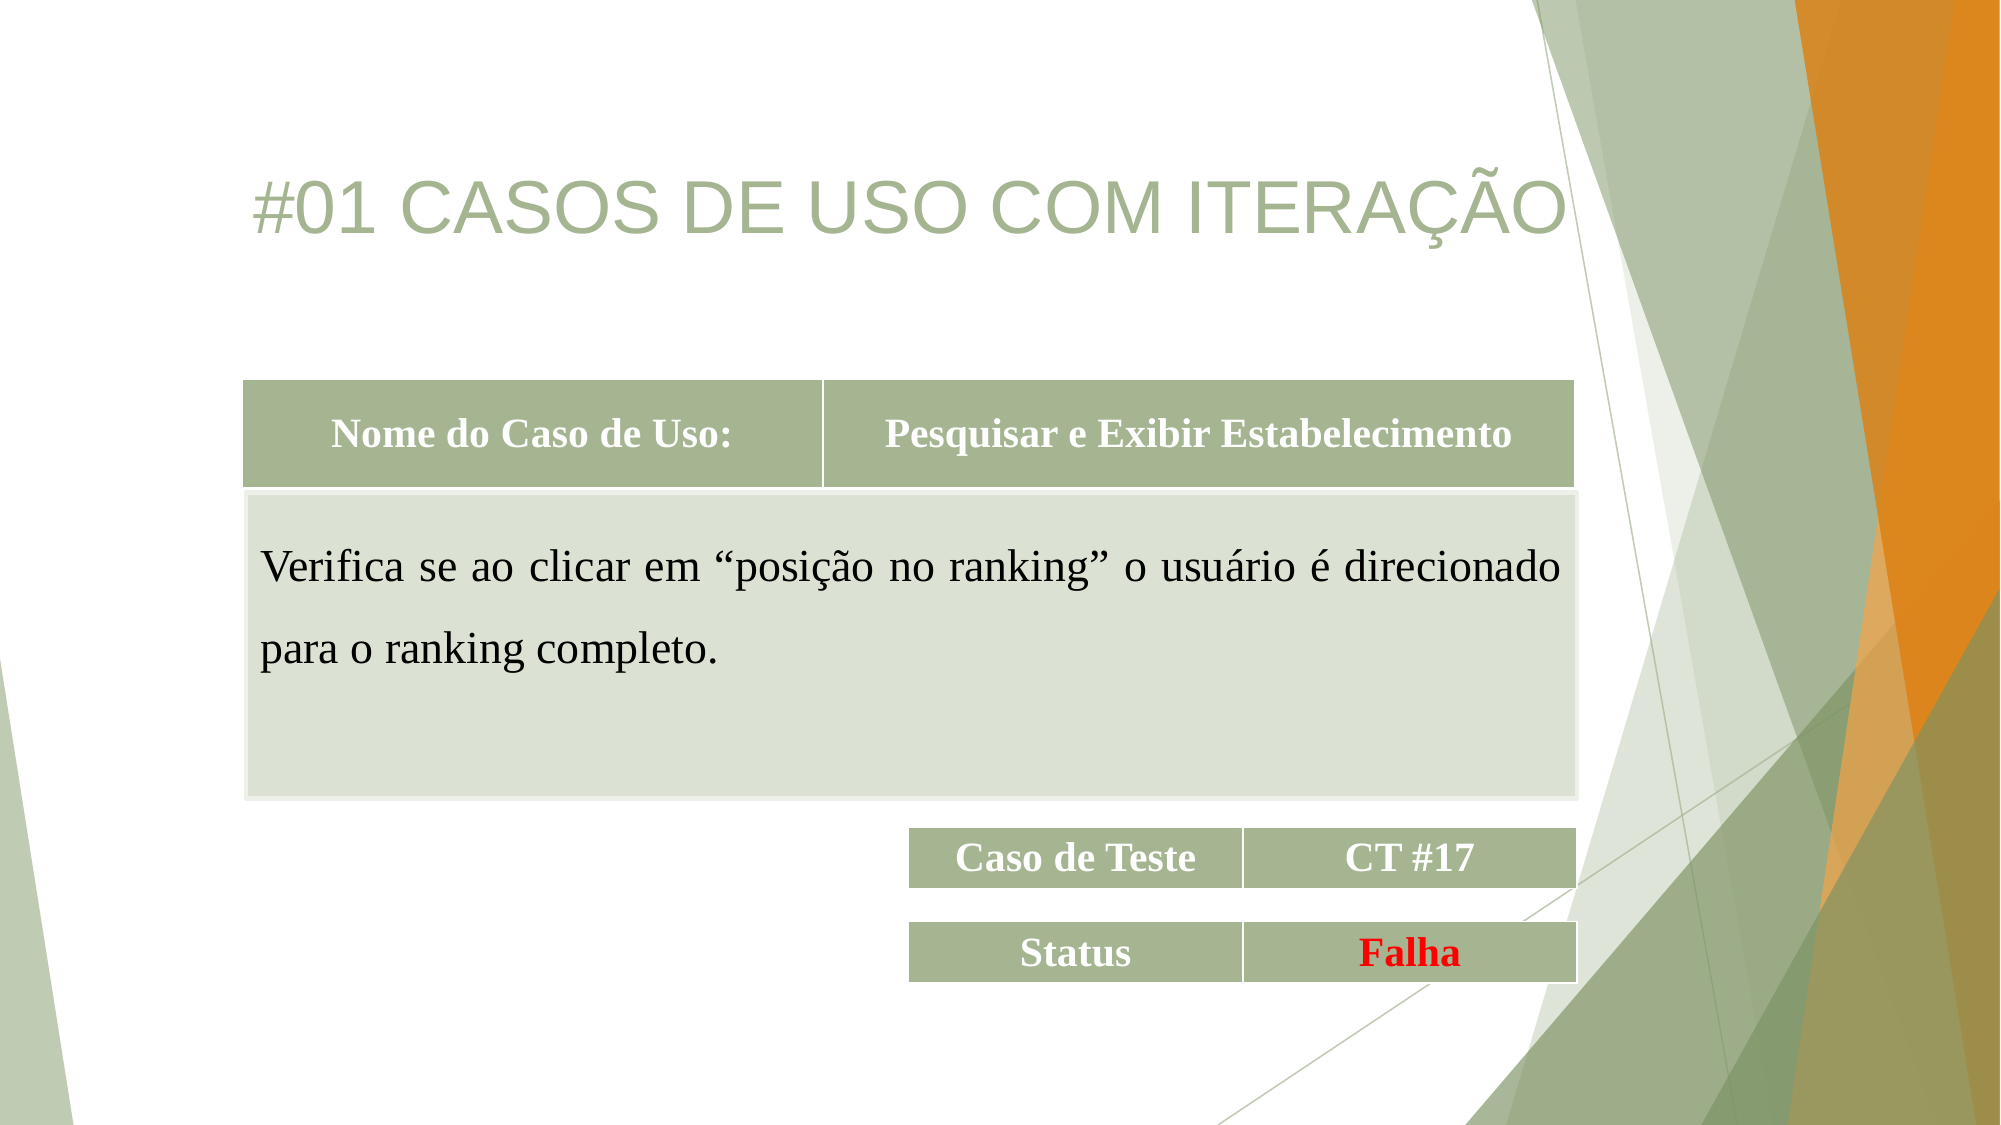

#01 CASOS DE USO COM ITERAÇÃO
| Nome do Caso de Uso: | Pesquisar e Exibir Estabelecimento |
| --- | --- |

Verifica se ao clicar em “posição no ranking” o usuário é direcionado para o ranking completo.

| Caso de Teste | CT #17 |
| --- | --- |
| Status | Falha |
| --- | --- |